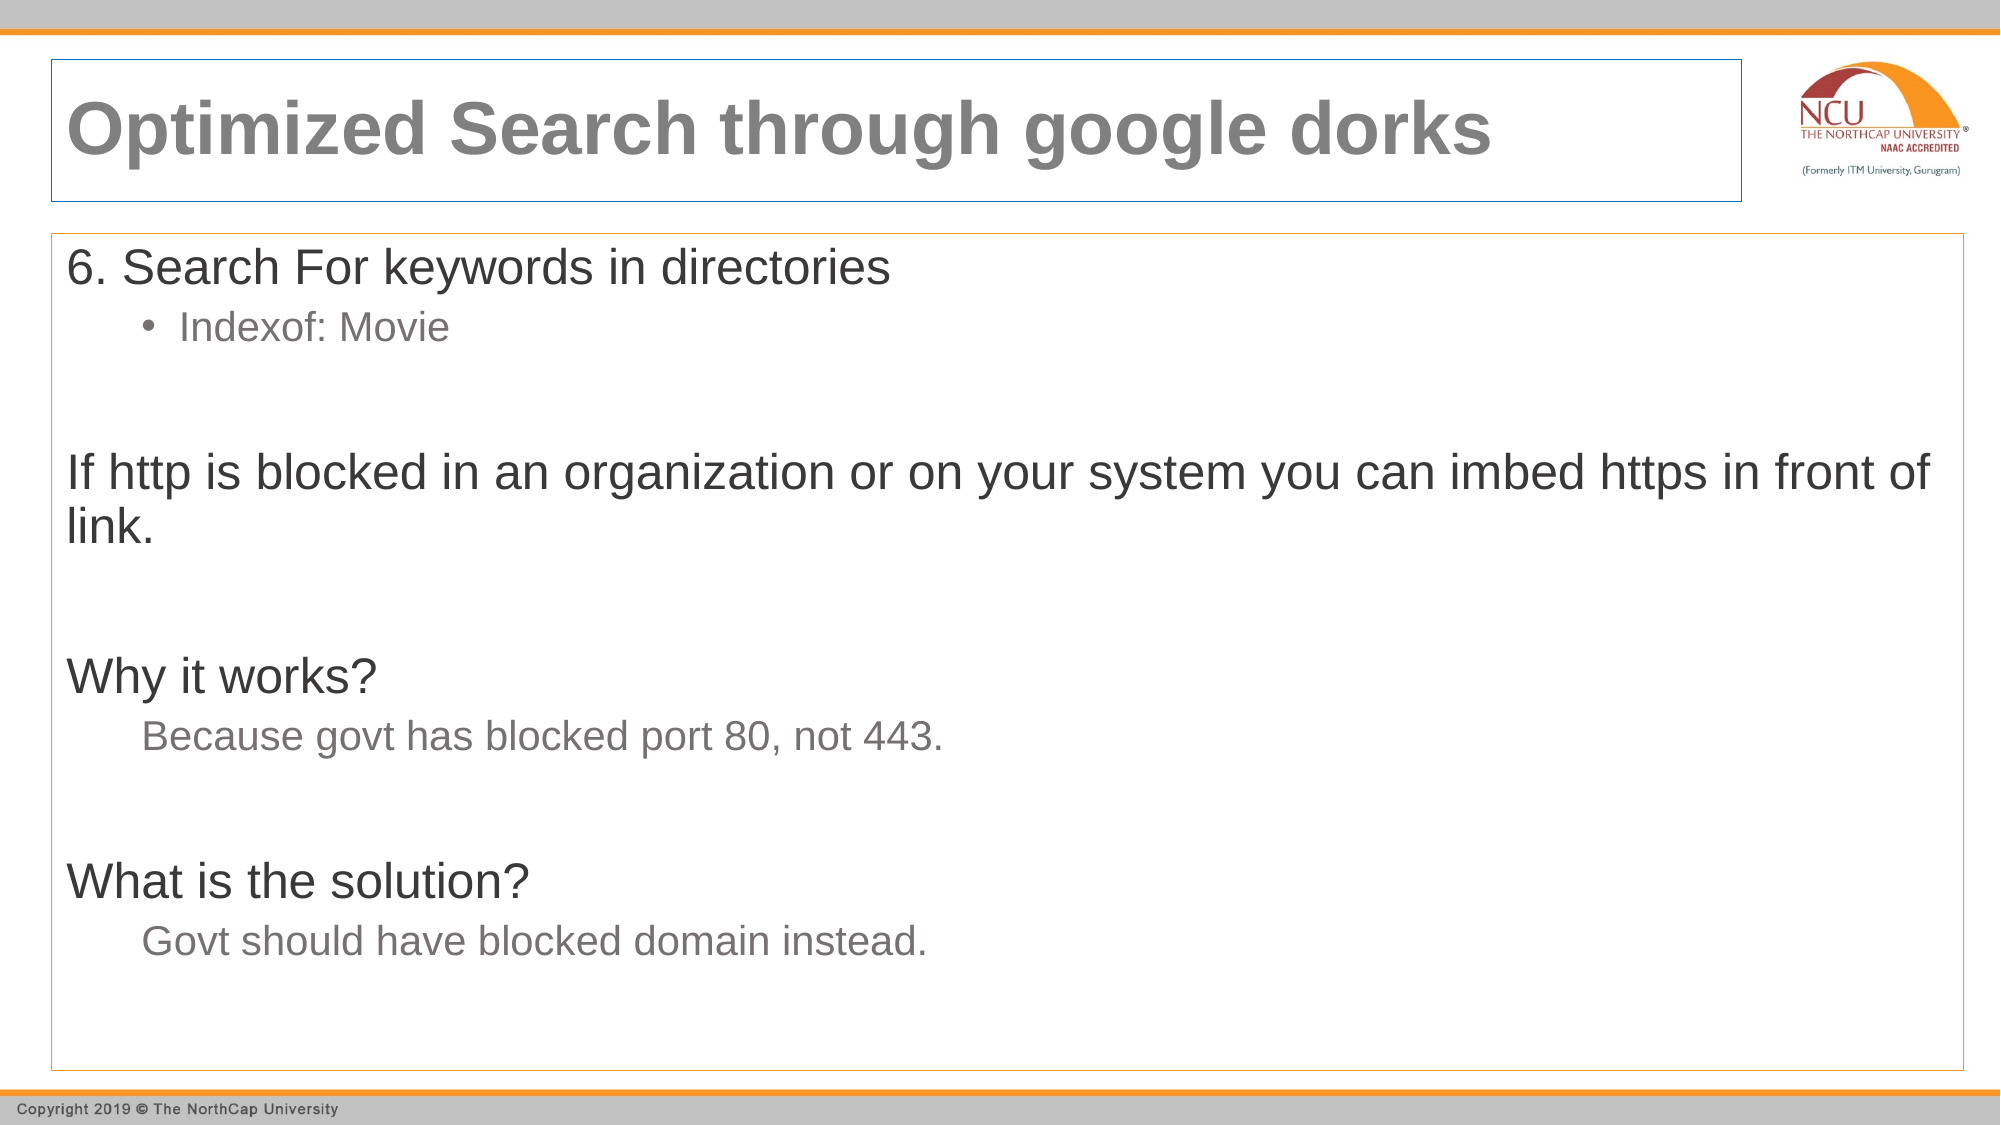

# Optimized Search through google dorks
6. Search For keywords in directories
Indexof: Movie

If http is blocked in an organization or on your system you can imbed https in front of link.

Why it works?
Because govt has blocked port 80, not 443.

What is the solution?
Govt should have blocked domain instead.